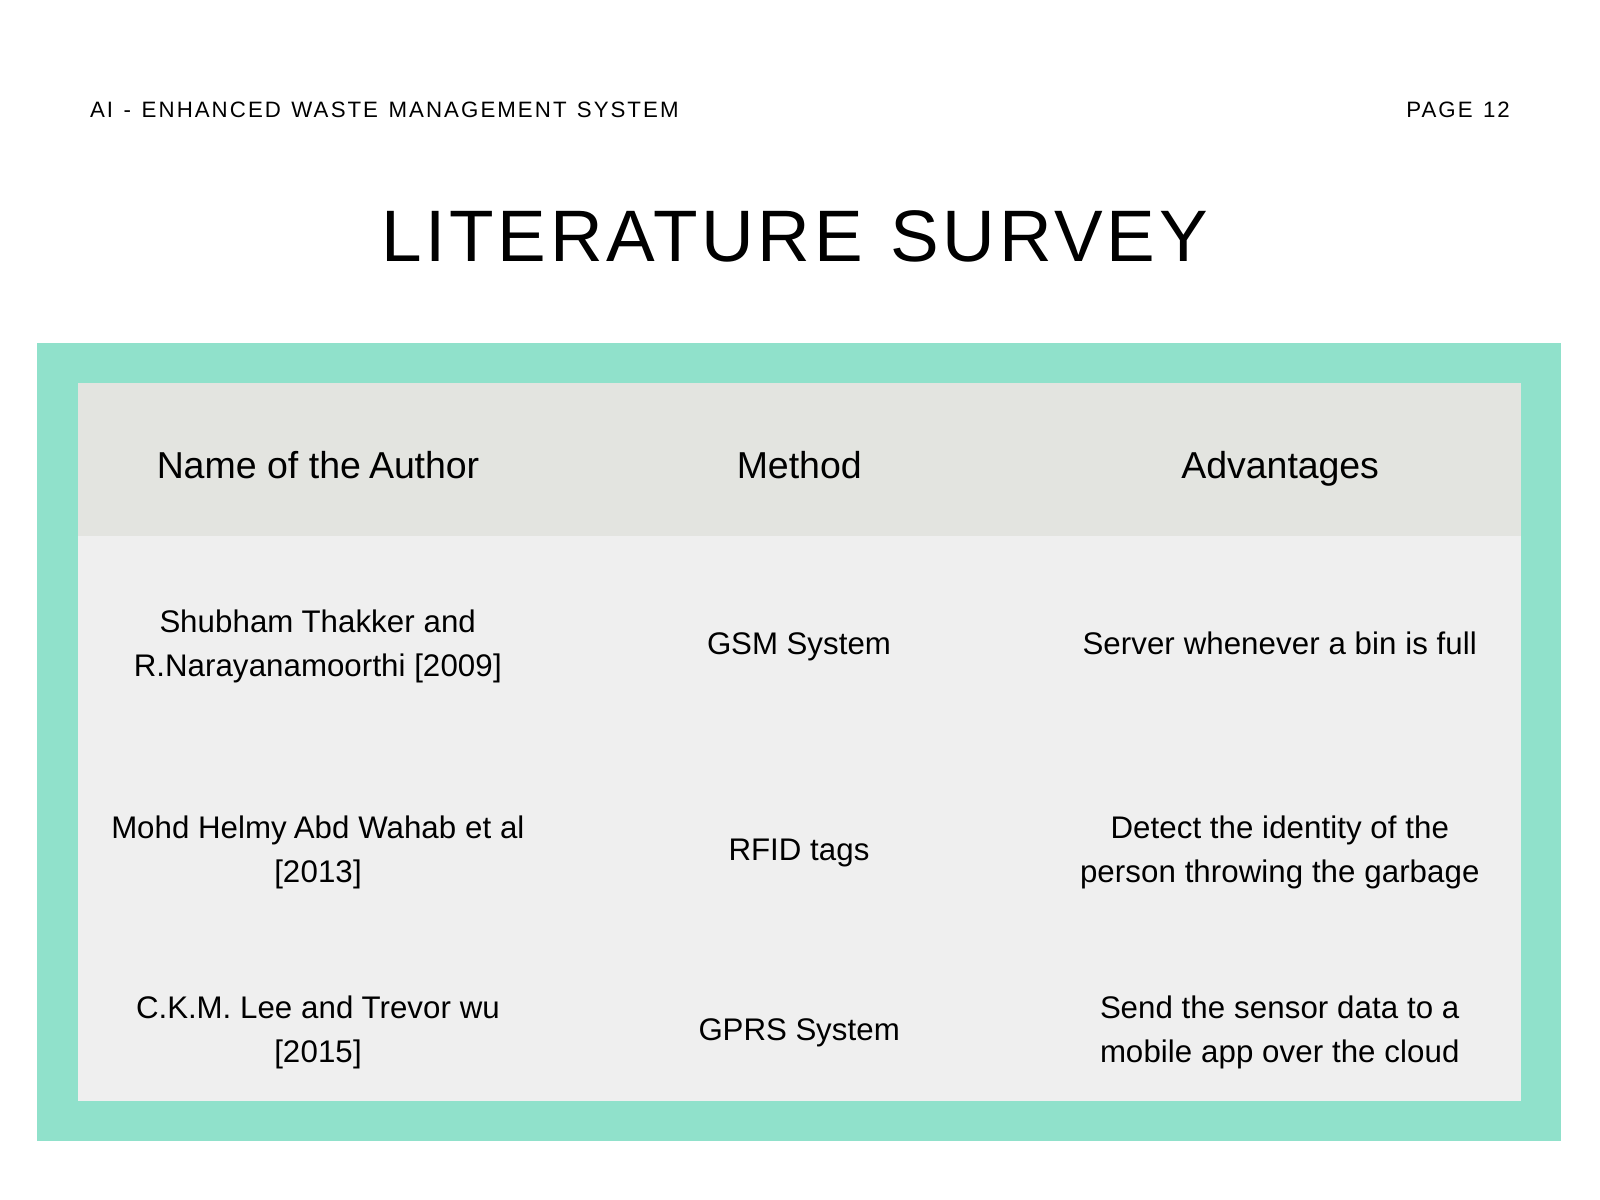

AI - ENHANCED WASTE MANAGEMENT SYSTEM
PAGE 12
LITERATURE SURVEY

| Name of the Author | Method | Advantages |
| --- | --- | --- |
| Shubham Thakker and R.Narayanamoorthi [2009] | GSM System | Server whenever a bin is full |
| Mohd Helmy Abd Wahab et al [2013] | RFID tags | Detect the identity of the person throwing the garbage |
| C.K.M. Lee and Trevor wu [2015] | GPRS System | Send the sensor data to a mobile app over the cloud |